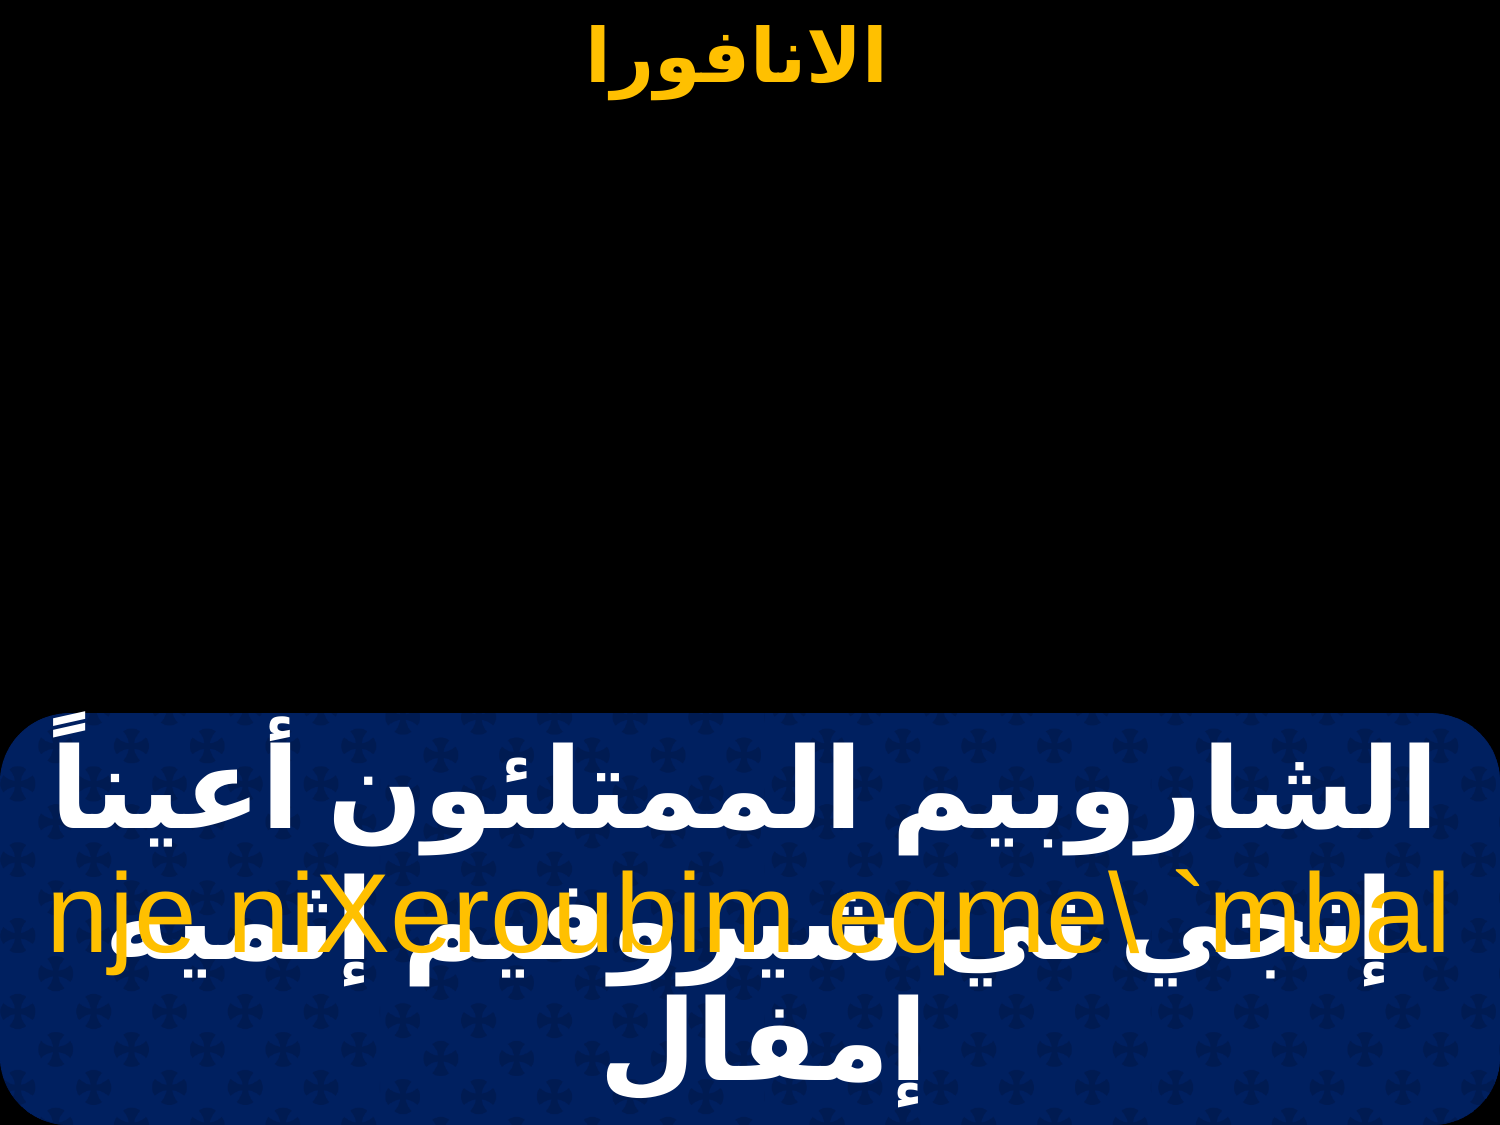

# الشاروبيم الممتلئون أعيناً
nje niXeroubim eqme\ `mbal
إنجي ني شيروفيم إثميه إمفال